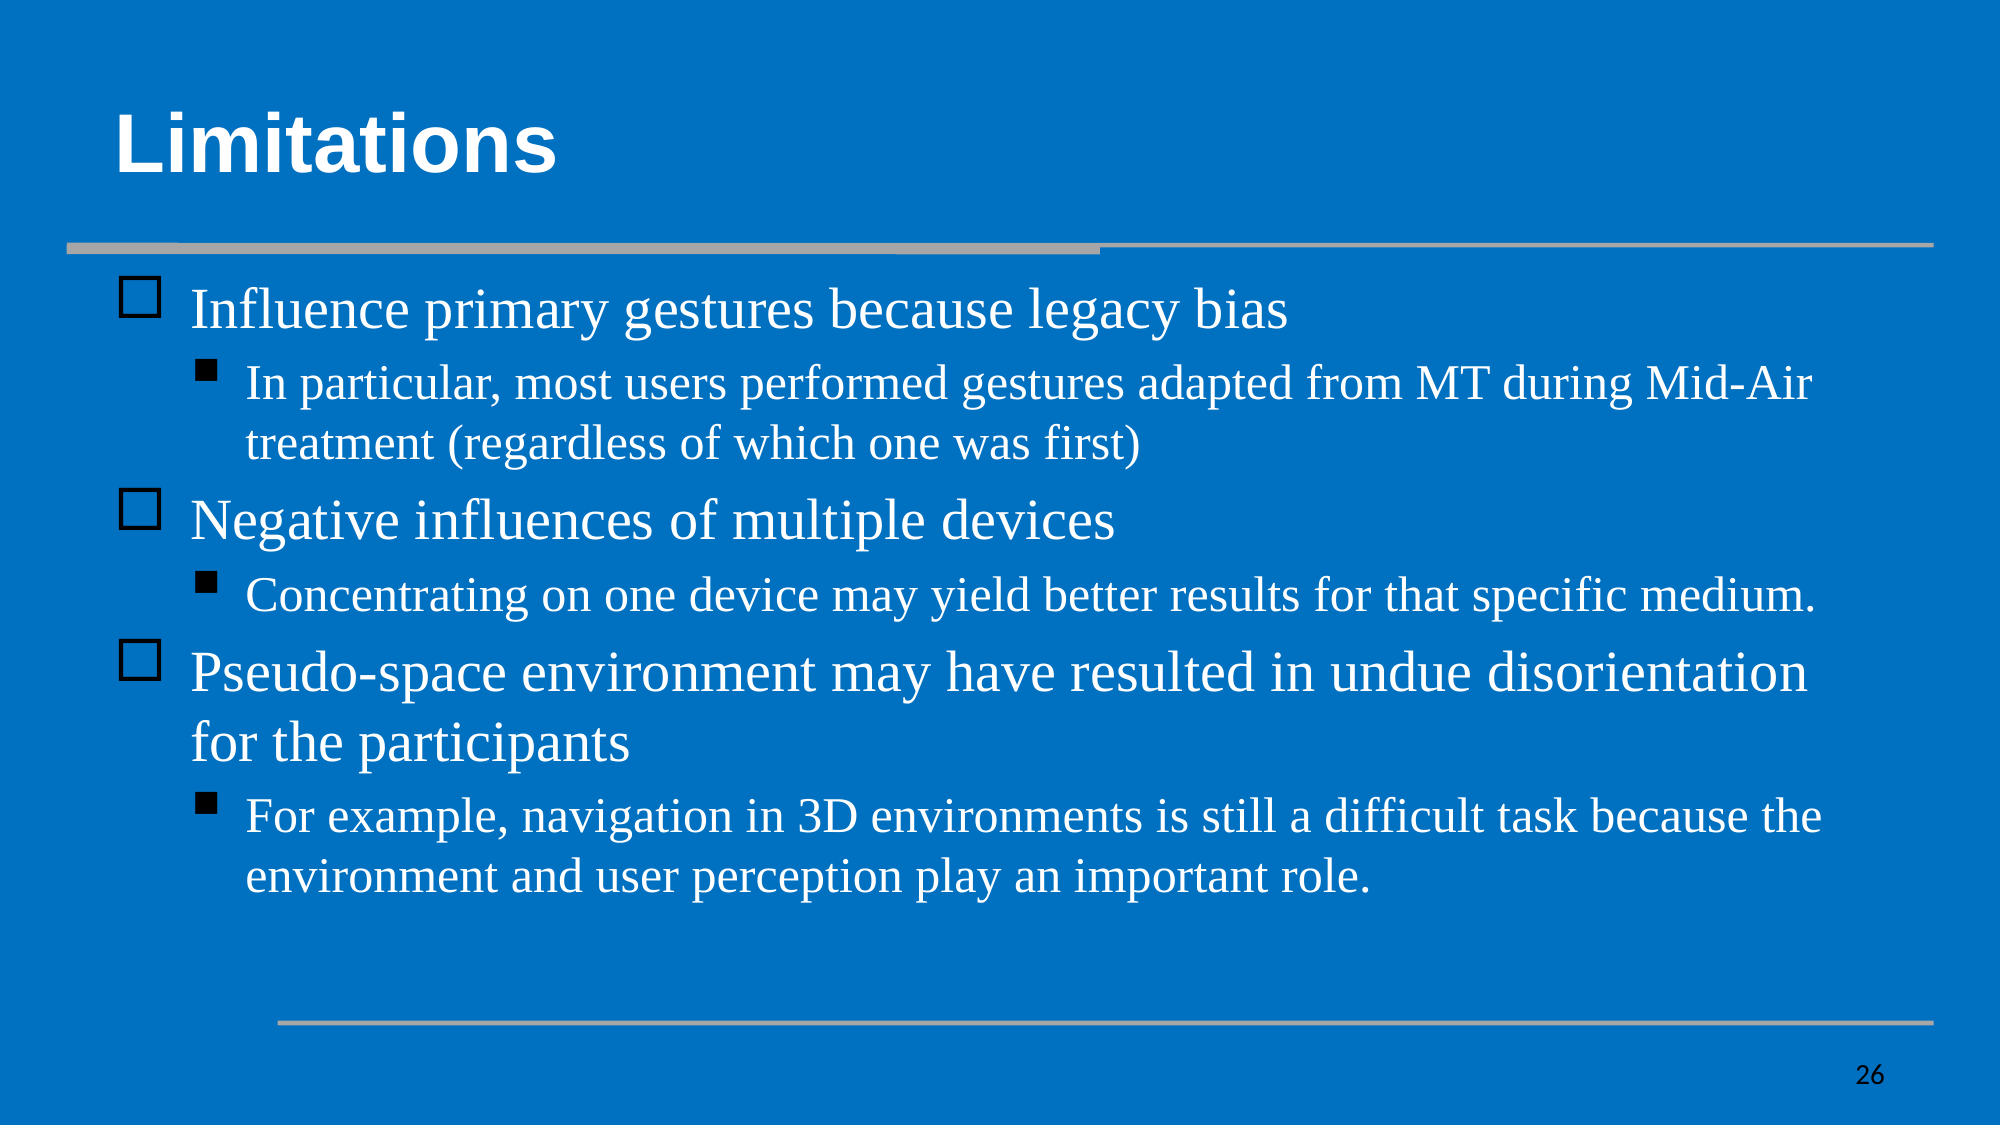

# Limitations
Influence primary gestures because legacy bias
In particular, most users performed gestures adapted from MT during Mid-Air treatment (regardless of which one was first)
Negative influences of multiple devices
Concentrating on one device may yield better results for that specific medium.
Pseudo-space environment may have resulted in undue disorientation for the participants
For example, navigation in 3D environments is still a difficult task because the environment and user perception play an important role.

26